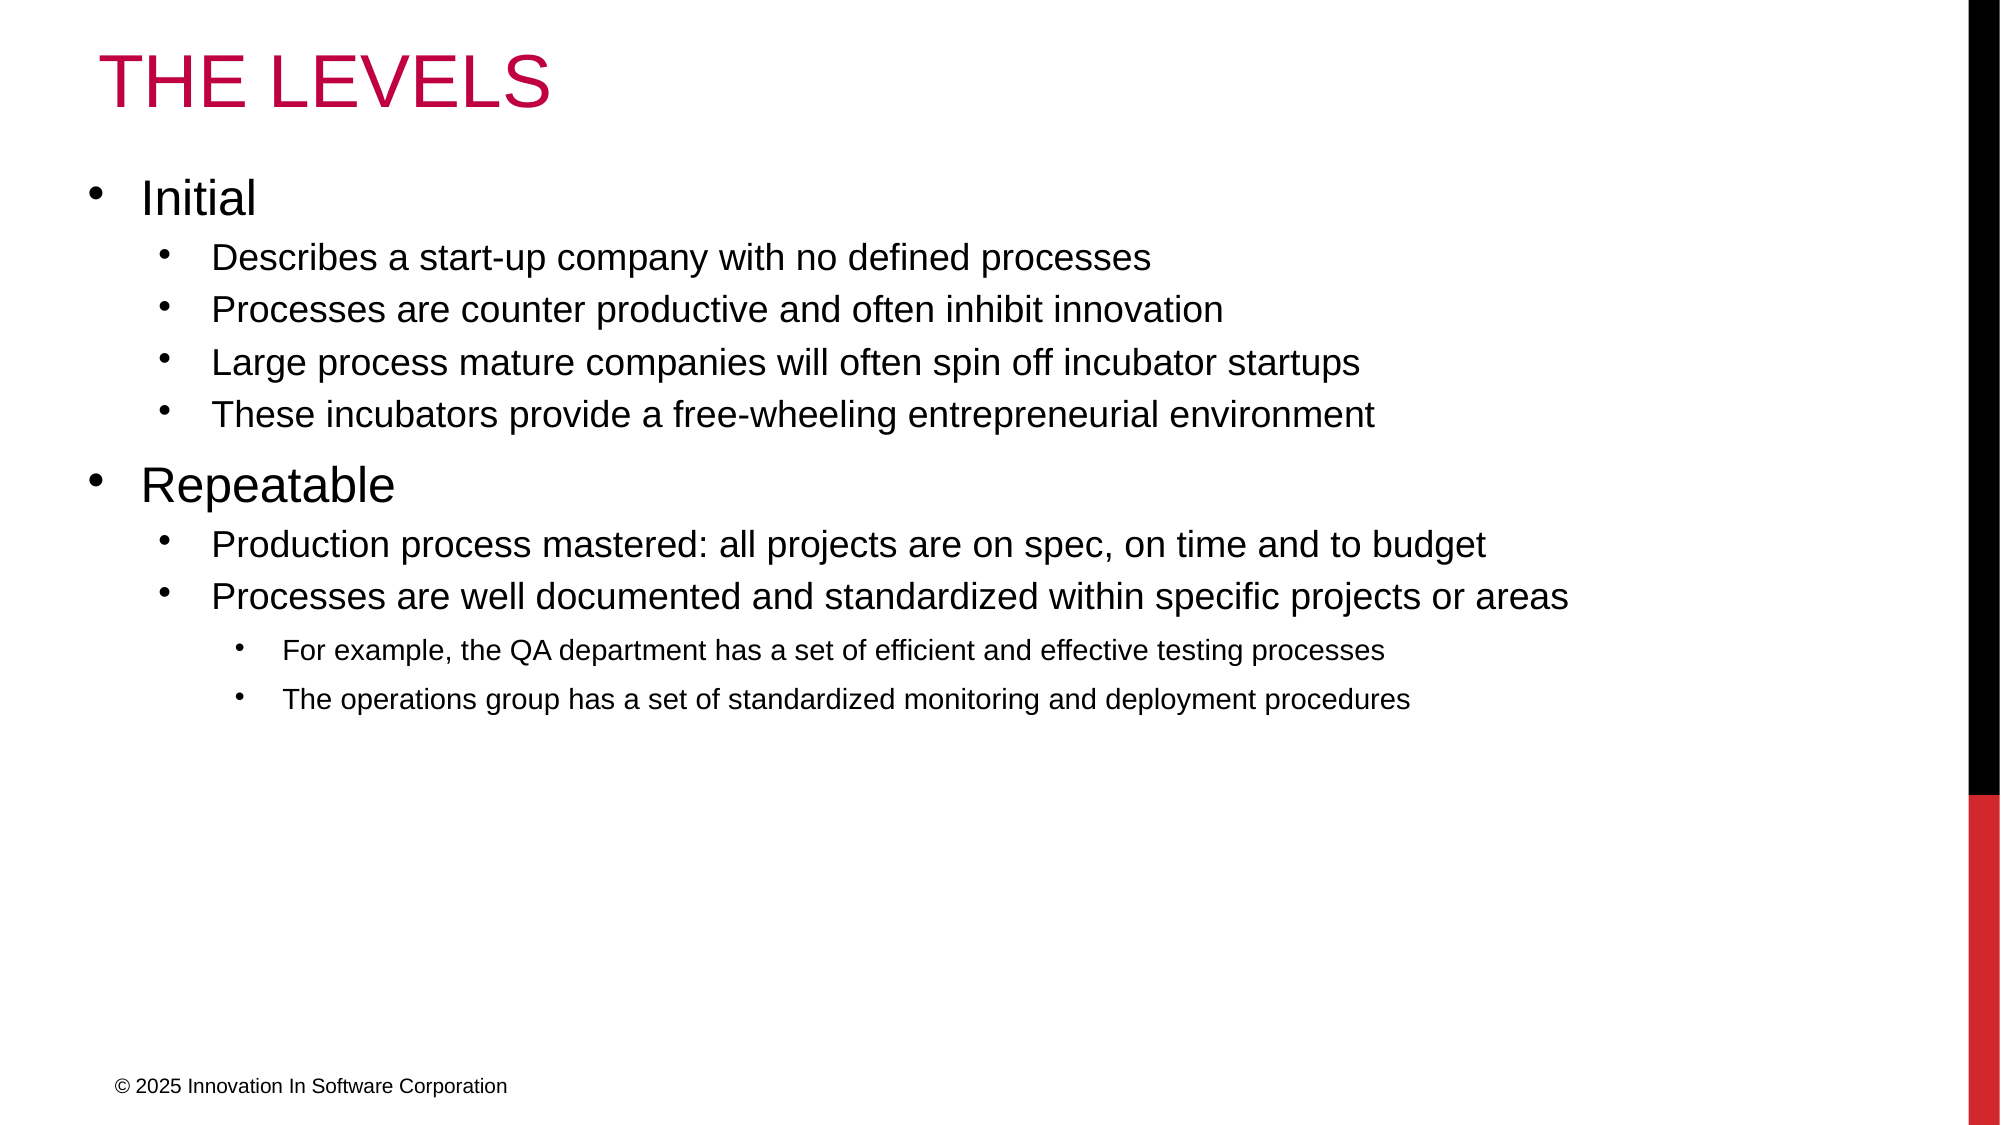

# The Levels
Initial
Describes a start-up company with no defined processes
Processes are counter productive and often inhibit innovation
Large process mature companies will often spin off incubator startups
These incubators provide a free-wheeling entrepreneurial environment
Repeatable
Production process mastered: all projects are on spec, on time and to budget
Processes are well documented and standardized within specific projects or areas
For example, the QA department has a set of efficient and effective testing processes
The operations group has a set of standardized monitoring and deployment procedures

© 2025 Innovation In Software Corporation